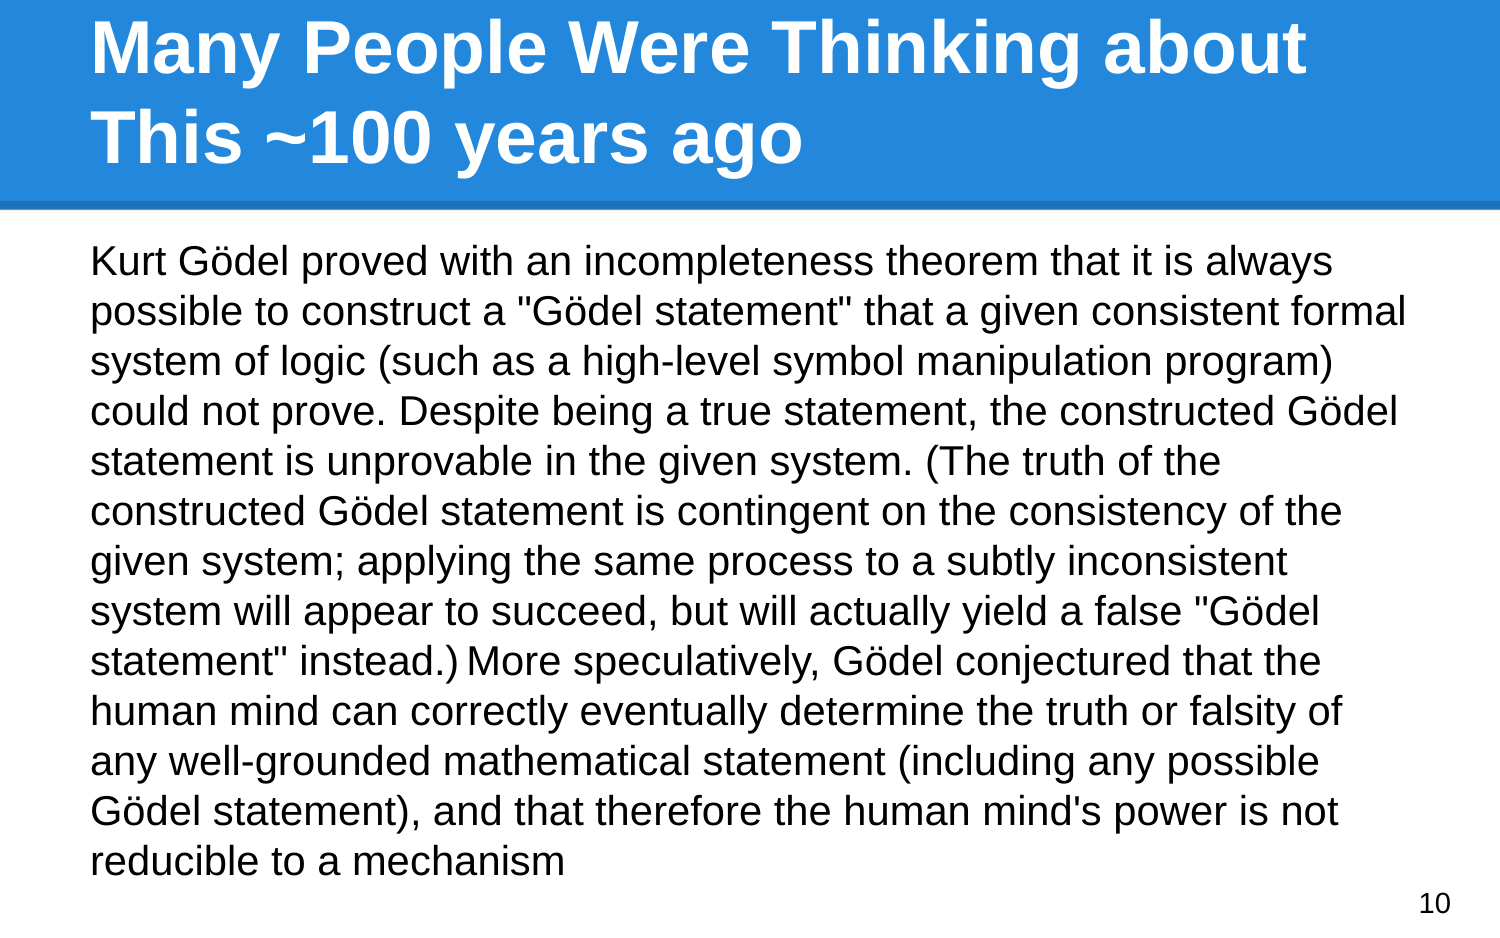

# Many People Were Thinking about This ~100 years ago
Kurt Gödel proved with an incompleteness theorem that it is always possible to construct a "Gödel statement" that a given consistent formal system of logic (such as a high-level symbol manipulation program) could not prove. Despite being a true statement, the constructed Gödel statement is unprovable in the given system. (The truth of the constructed Gödel statement is contingent on the consistency of the given system; applying the same process to a subtly inconsistent system will appear to succeed, but will actually yield a false "Gödel statement" instead.) More speculatively, Gödel conjectured that the human mind can correctly eventually determine the truth or falsity of any well-grounded mathematical statement (including any possible Gödel statement), and that therefore the human mind's power is not reducible to a mechanism
10